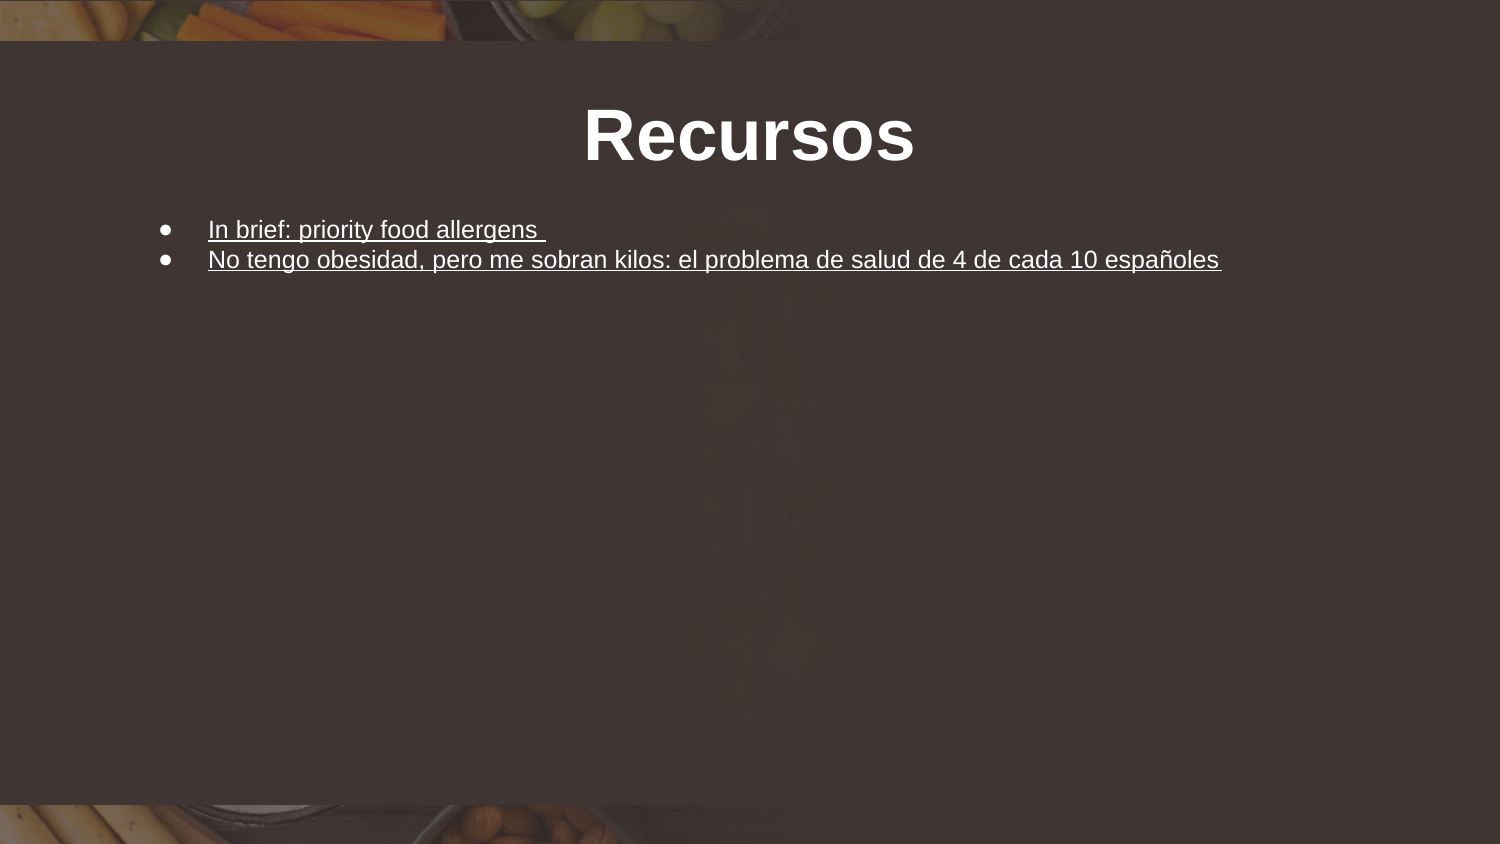

# Recursos
In brief: priority food allergens
No tengo obesidad, pero me sobran kilos: el problema de salud de 4 de cada 10 españoles